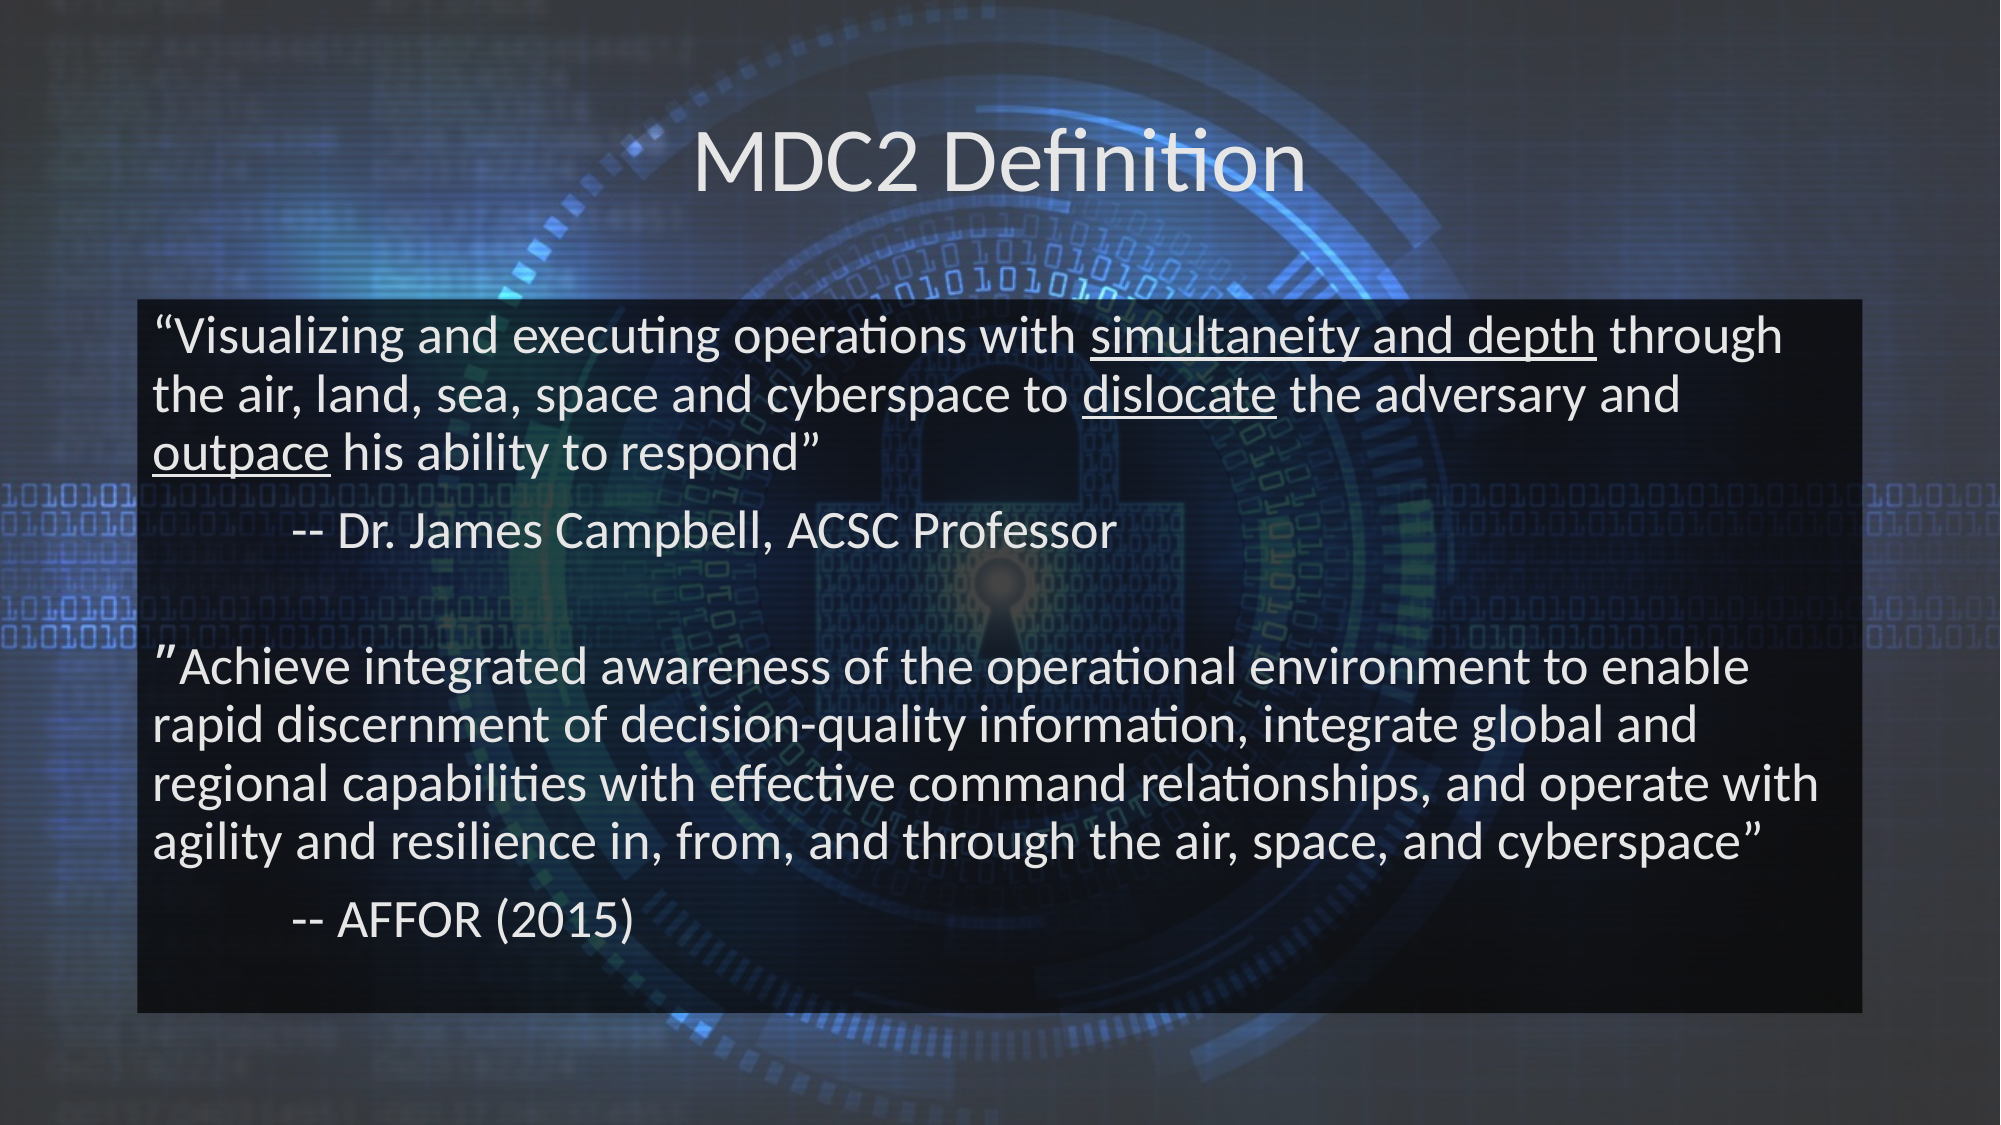

# MDC2 Definition
“Visualizing and executing operations with simultaneity and depth through the air, land, sea, space and cyberspace to dislocate the adversary and outpace his ability to respond”
				-- Dr. James Campbell, ACSC Professor
﻿”Achieve integrated awareness of the operational environment to enable rapid discernment of decision-quality information, integrate global and regional capabilities with effective command relationships, and operate with agility and resilience in, from, and through the air, space, and cyberspace”
				-- AFFOR (2015)